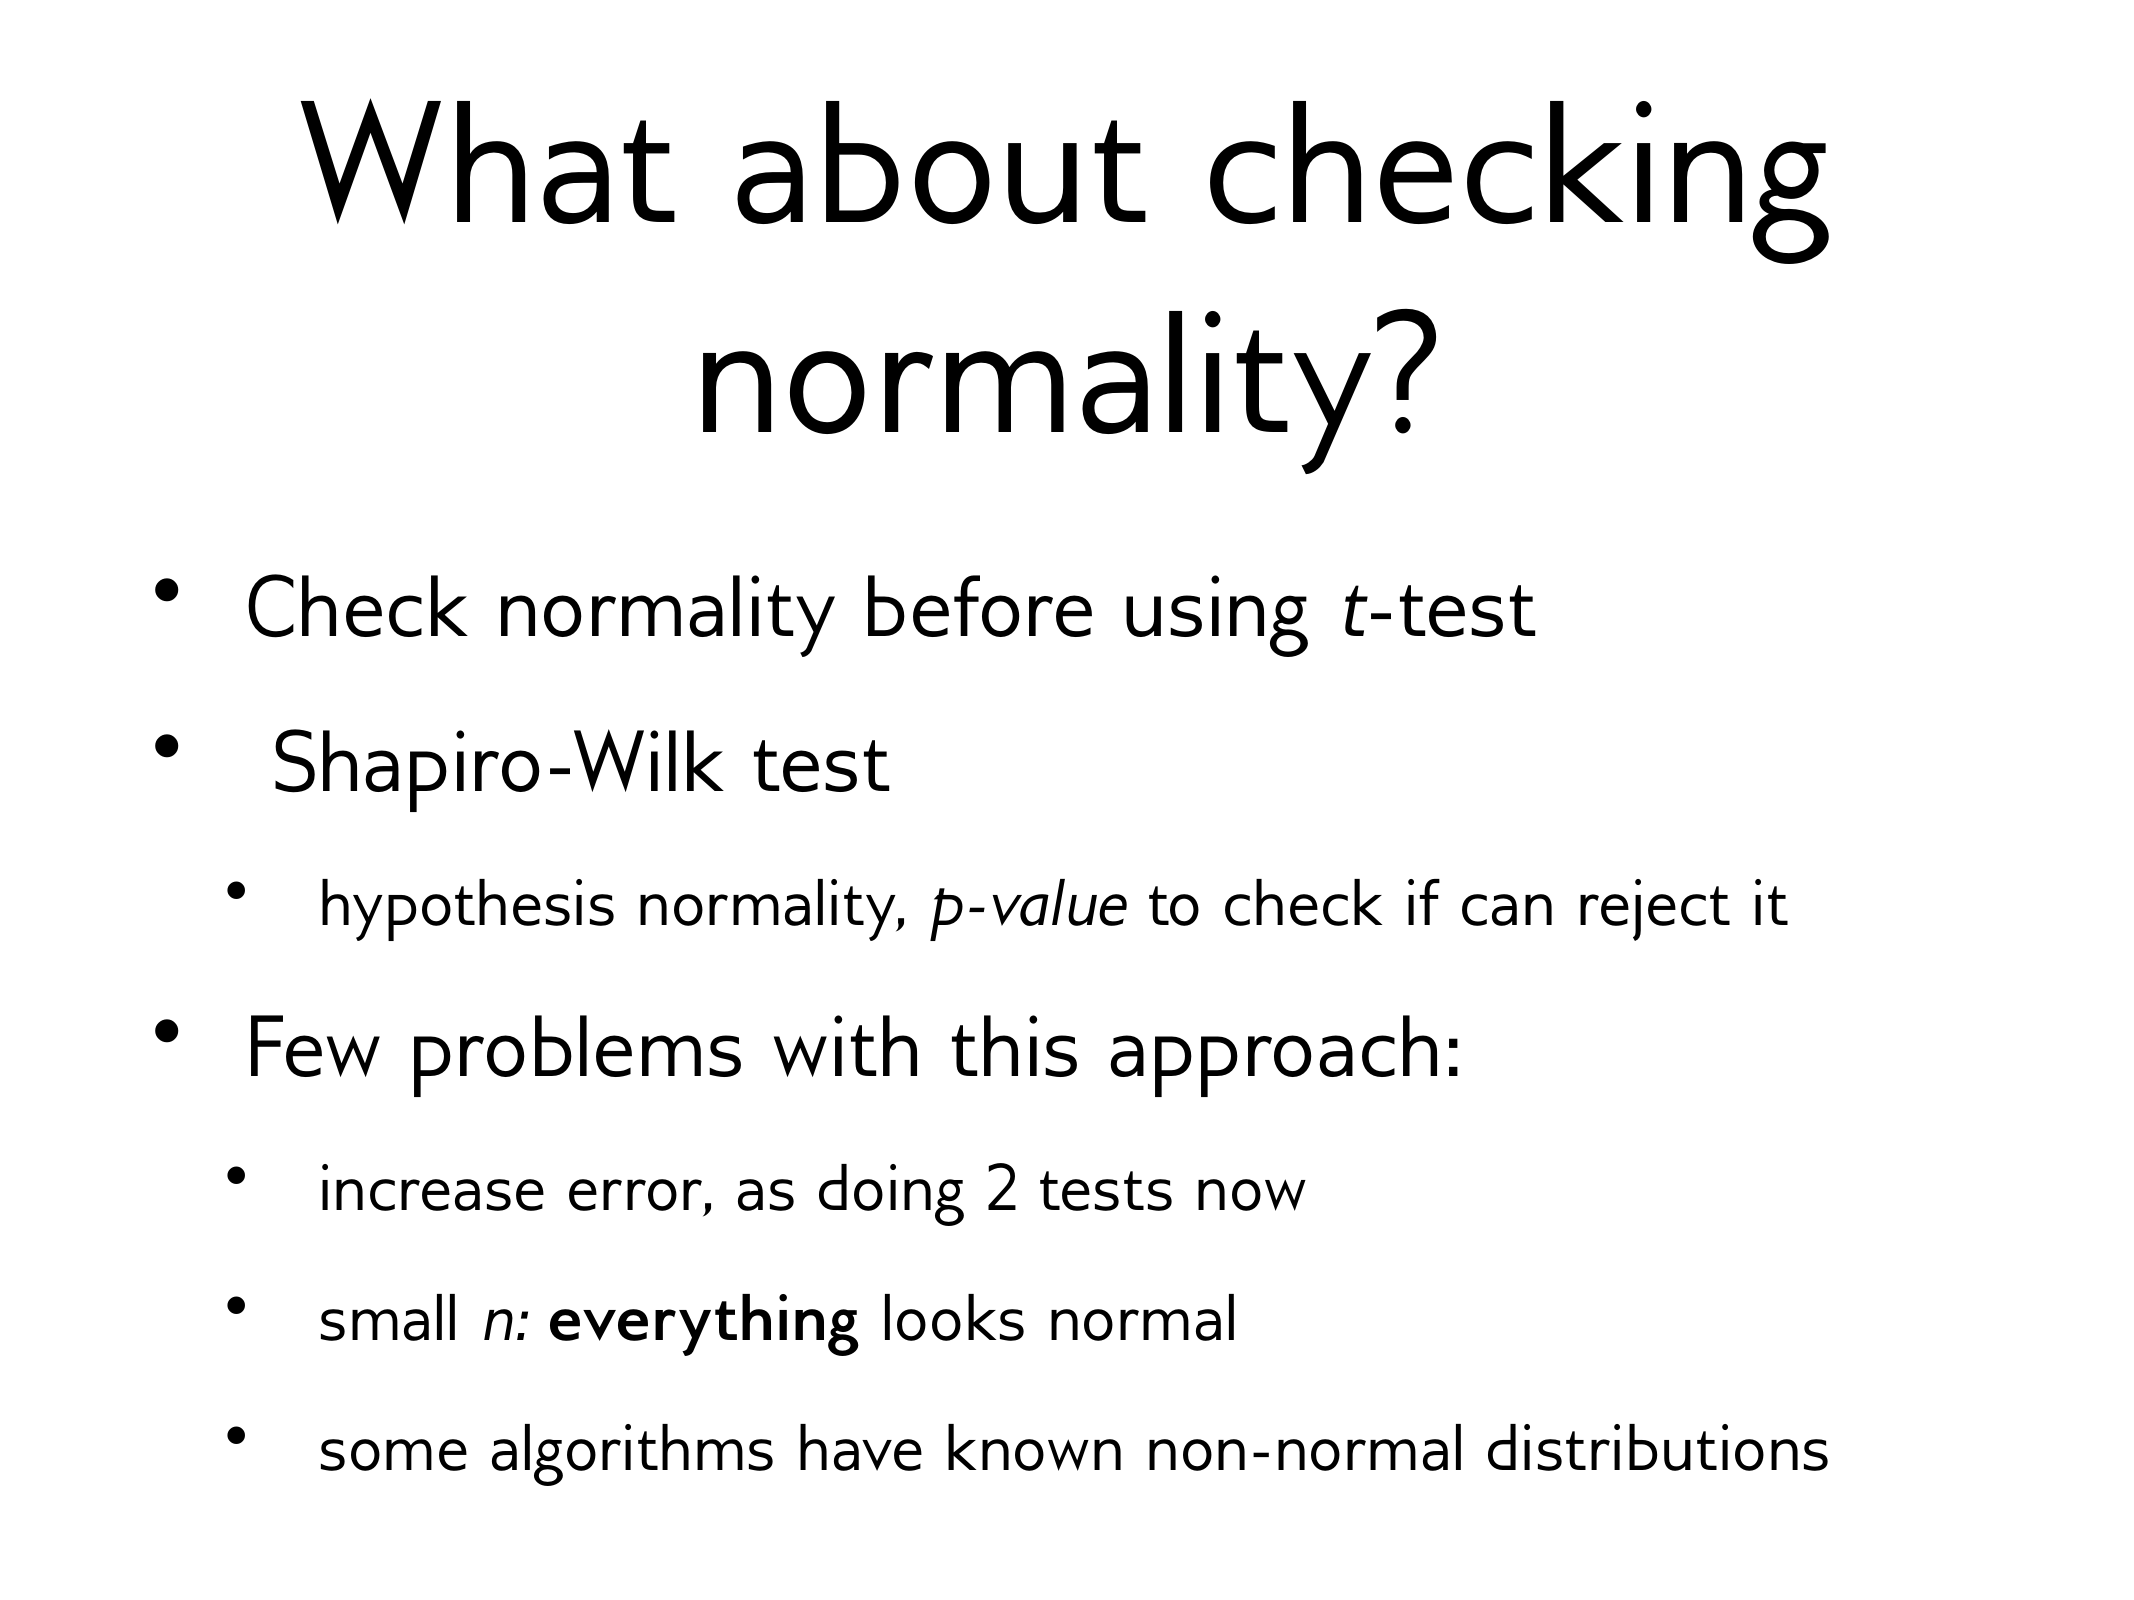

# What about checking normality?
Check normality before using t-test
 Shapiro-Wilk test
hypothesis normality, p-value to check if can reject it
Few problems with this approach:
increase error, as doing 2 tests now
small n: everything looks normal
some algorithms have known non-normal distributions